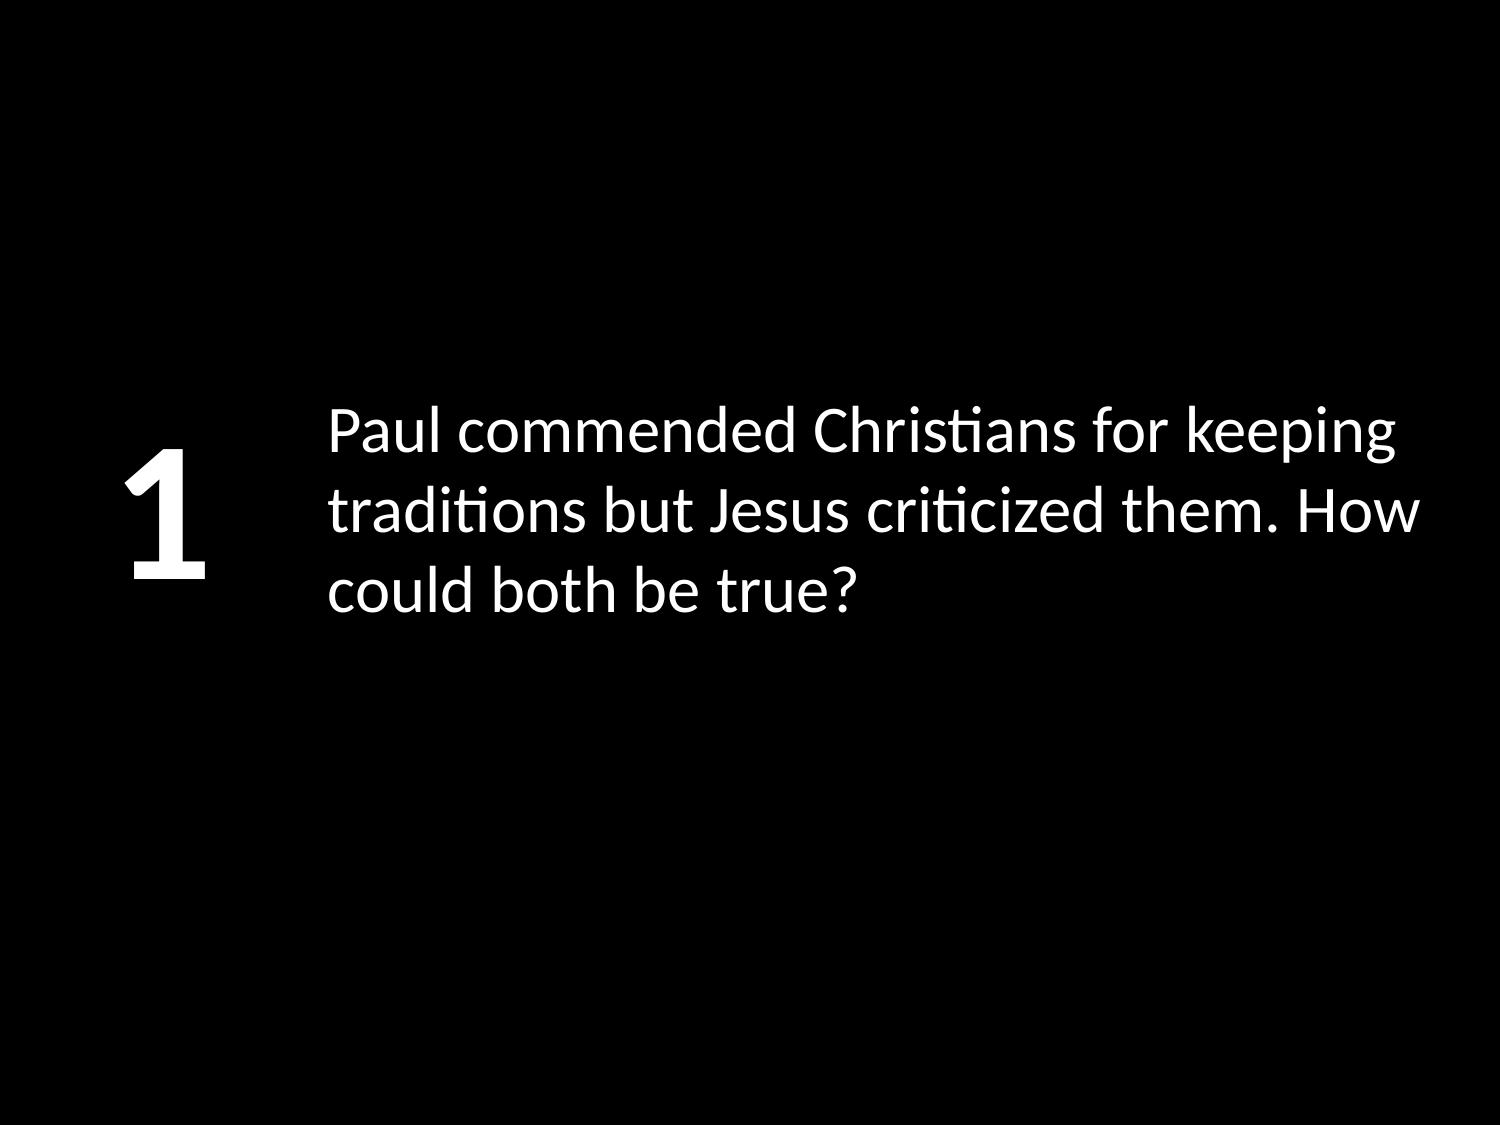

1
# Paul commended Christians for keeping traditions but Jesus criticized them. How could both be true?